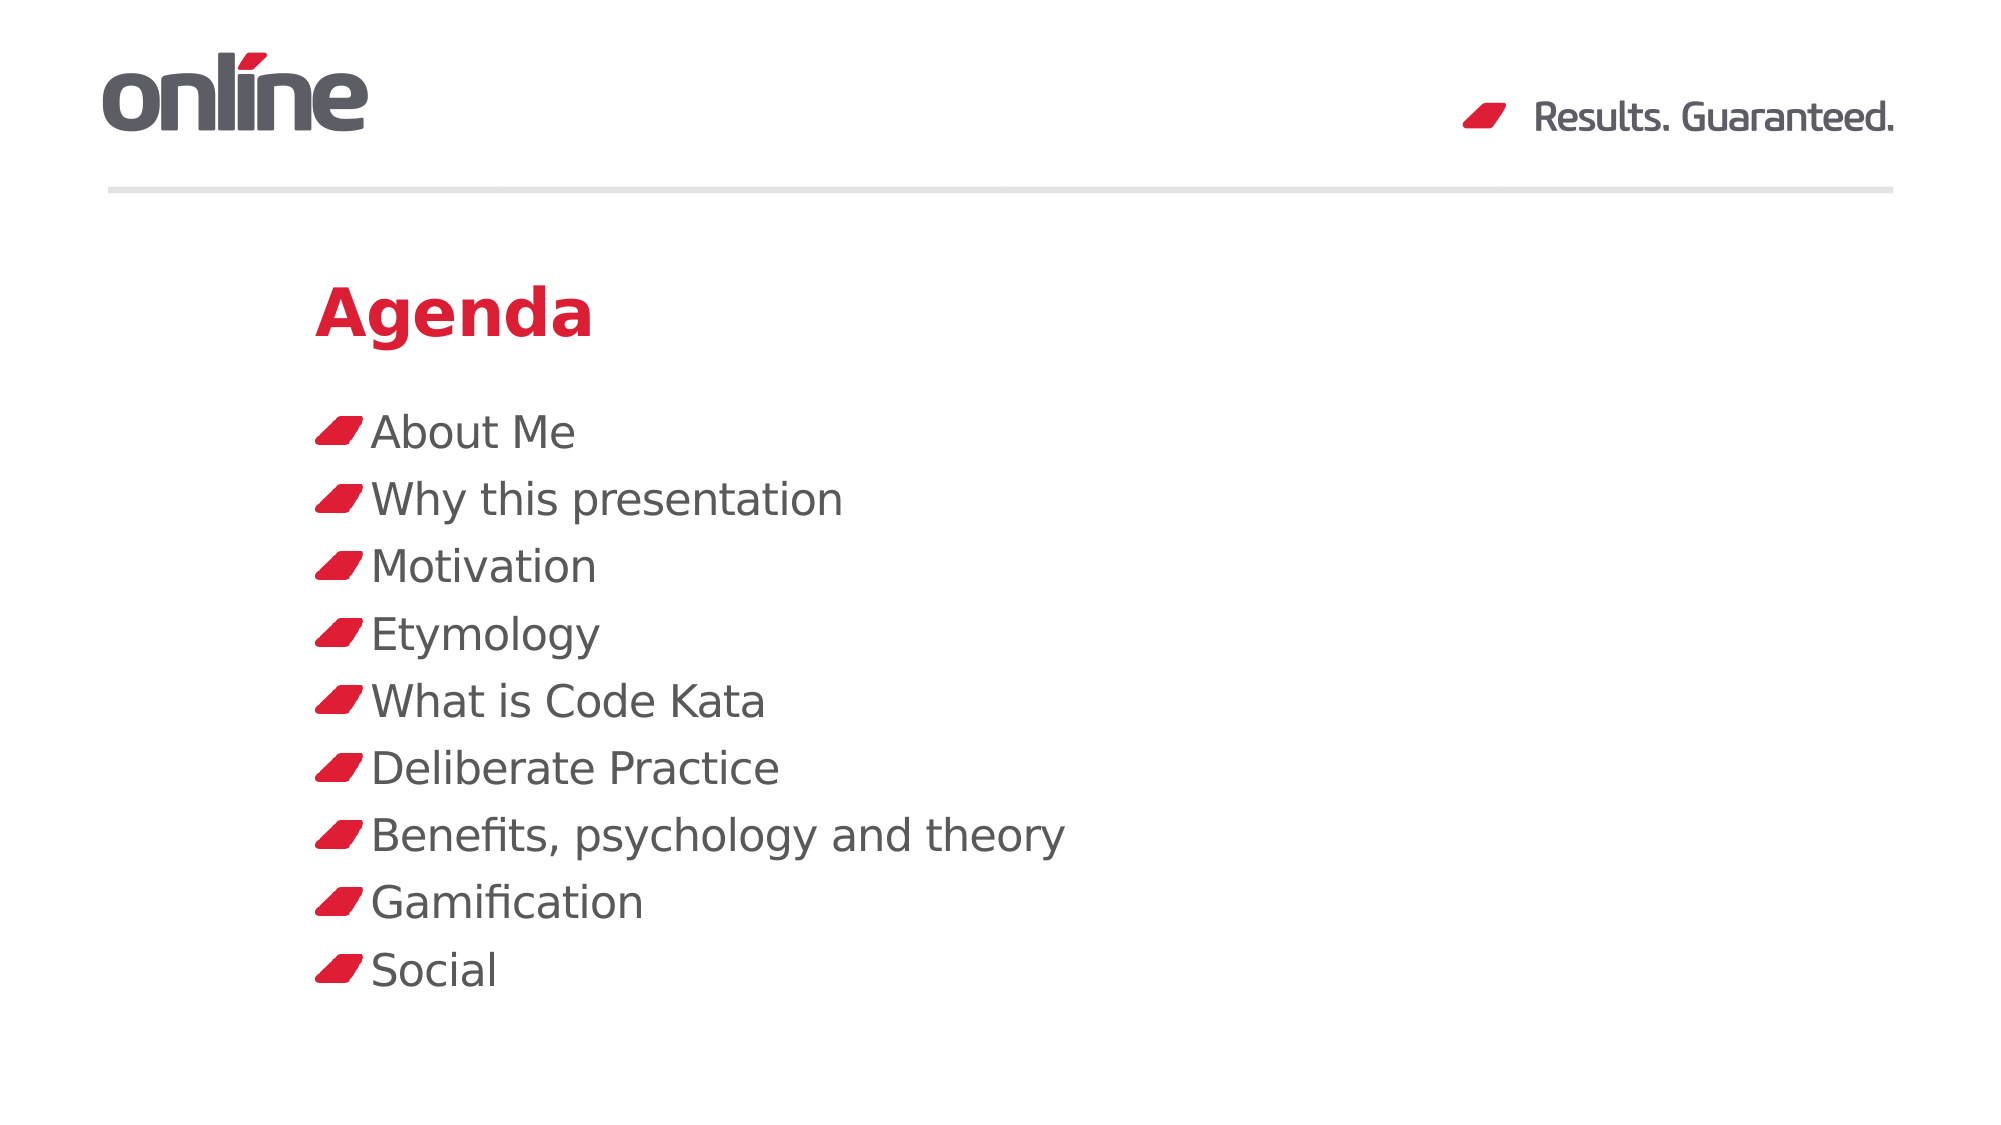

# Agenda
About Me
Why this presentation
Motivation
Etymology
What is Code Kata
Deliberate Practice
Benefits, psychology and theory
Gamification
Social